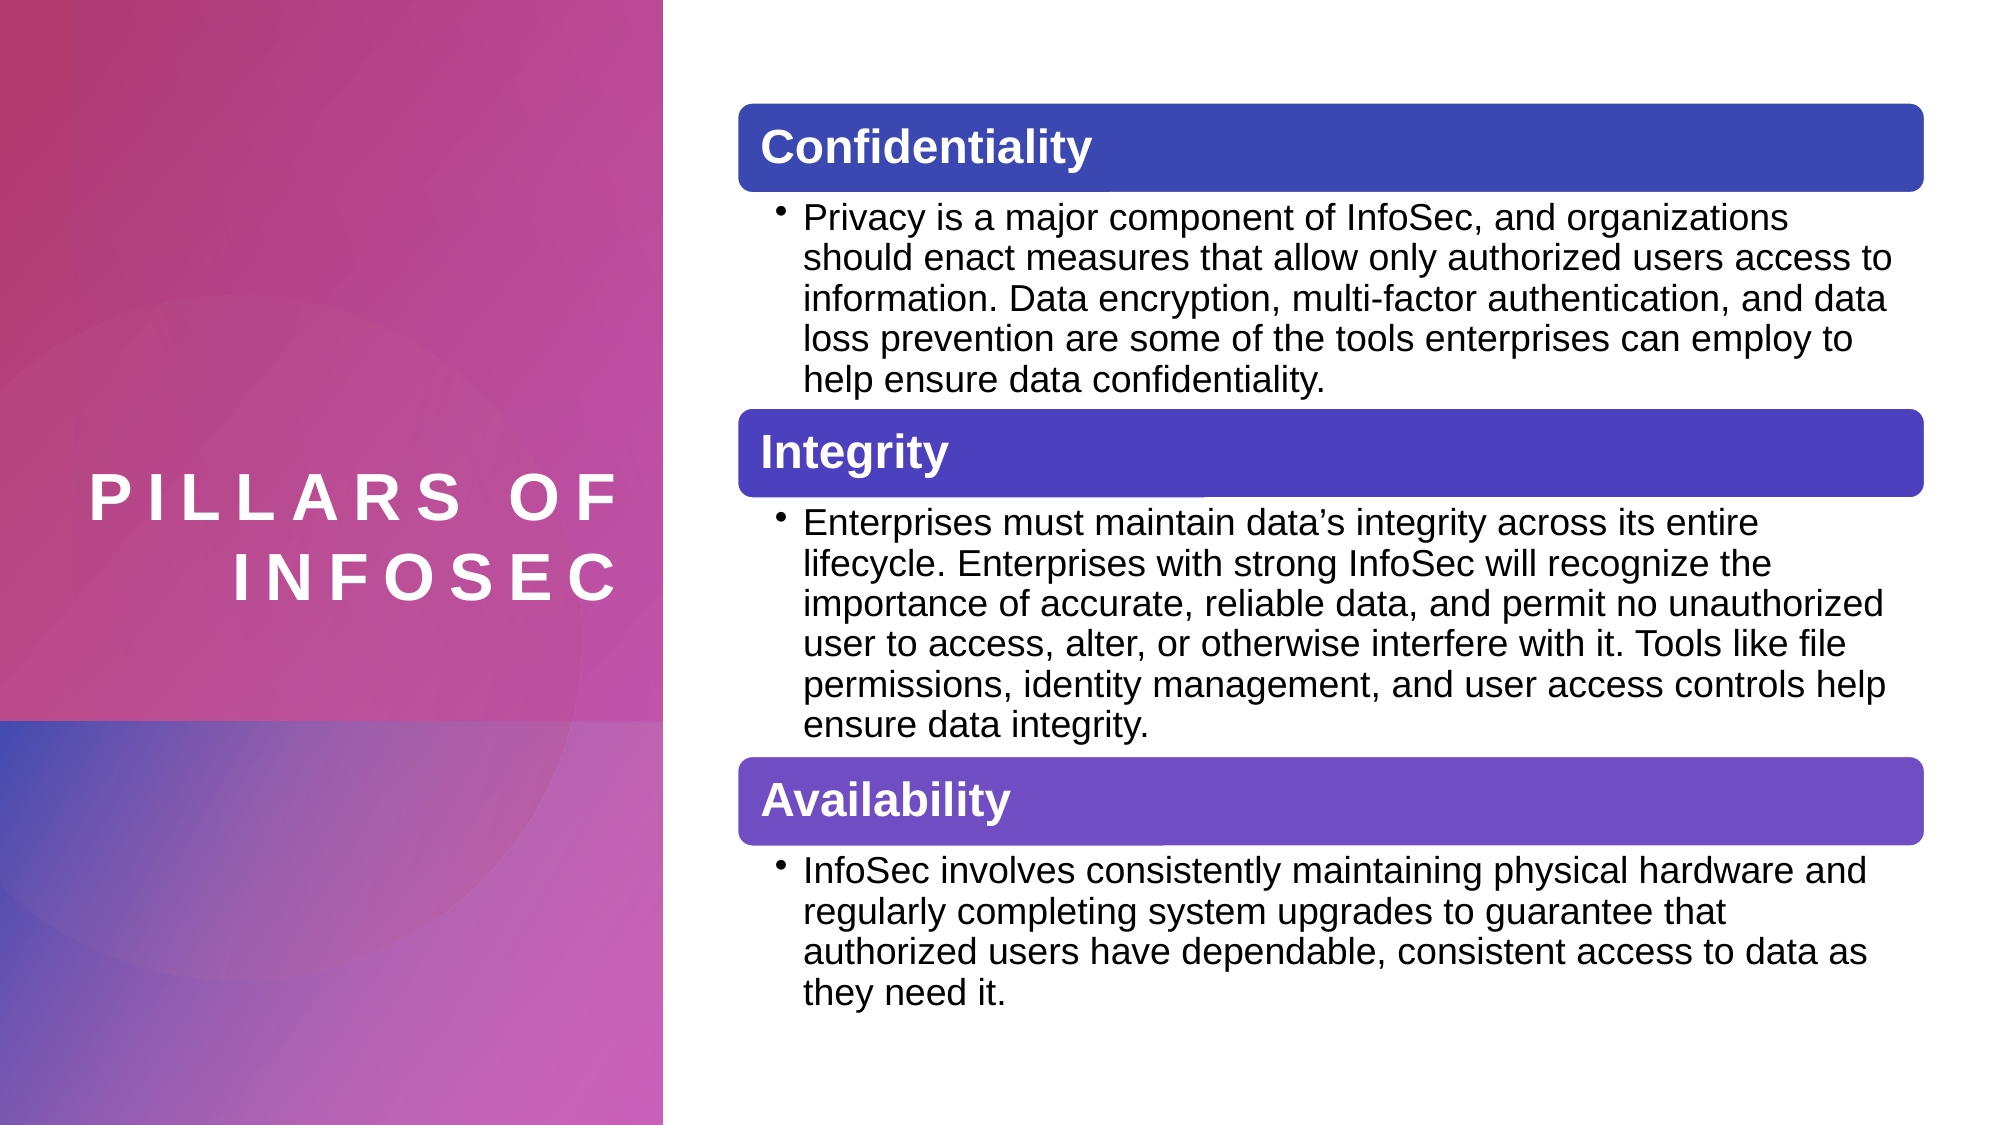

Confidentiality
Privacy is a major component of InfoSec, and organizations should enact measures that allow only authorized users access to information. Data encryption, multi-factor authentication, and data loss prevention are some of the tools enterprises can employ to help ensure data confidentiality.
Integrity
Enterprises must maintain data’s integrity across its entire lifecycle. Enterprises with strong InfoSec will recognize the importance of accurate, reliable data, and permit no unauthorized user to access, alter, or otherwise interfere with it. Tools like file permissions, identity management, and user access controls help ensure data integrity.
Availability
InfoSec involves consistently maintaining physical hardware and regularly completing system upgrades to guarantee that authorized users have dependable, consistent access to data as they need it.
# pillars of INFOSEC